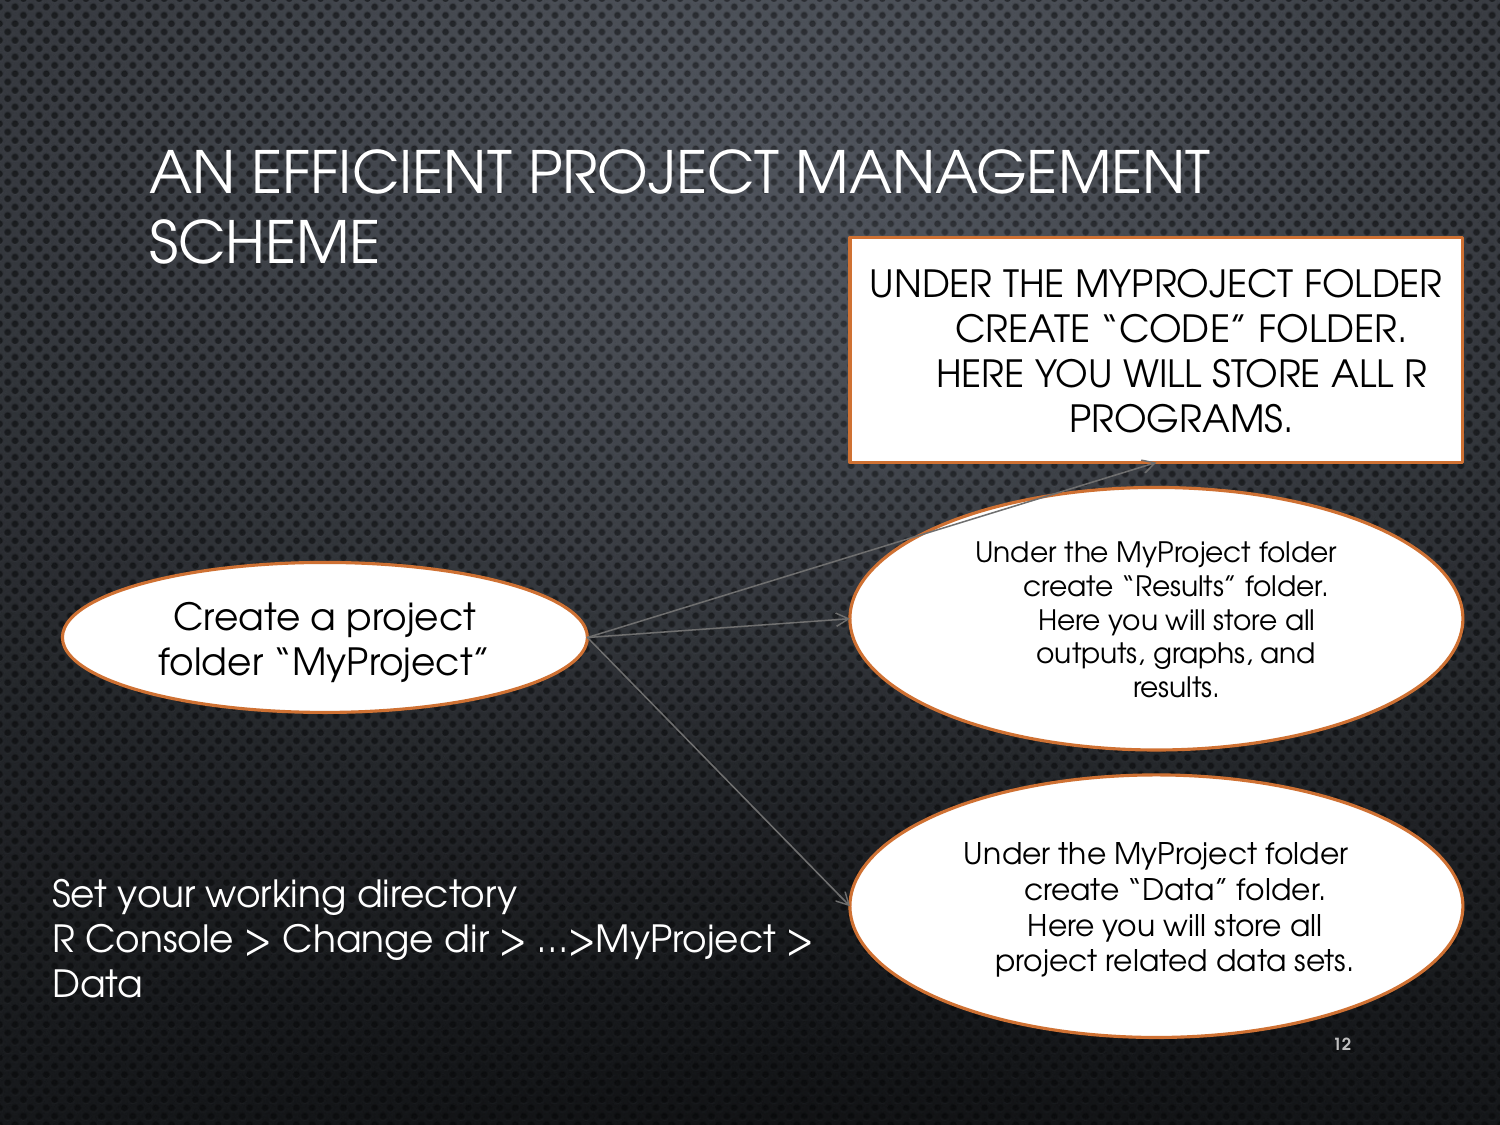

# An efficient project management scheme
Under the MyProject folder create “Code” folder. Here you will store all R programs.
Under the MyProject folder create “Results” folder. Here you will store all outputs, graphs, and results.
Create a project folder “MyProject”
Under the MyProject folder create “Data” folder. Here you will store all project related data sets.
Set your working directory
R Console > Change dir > …>MyProject > Data
12